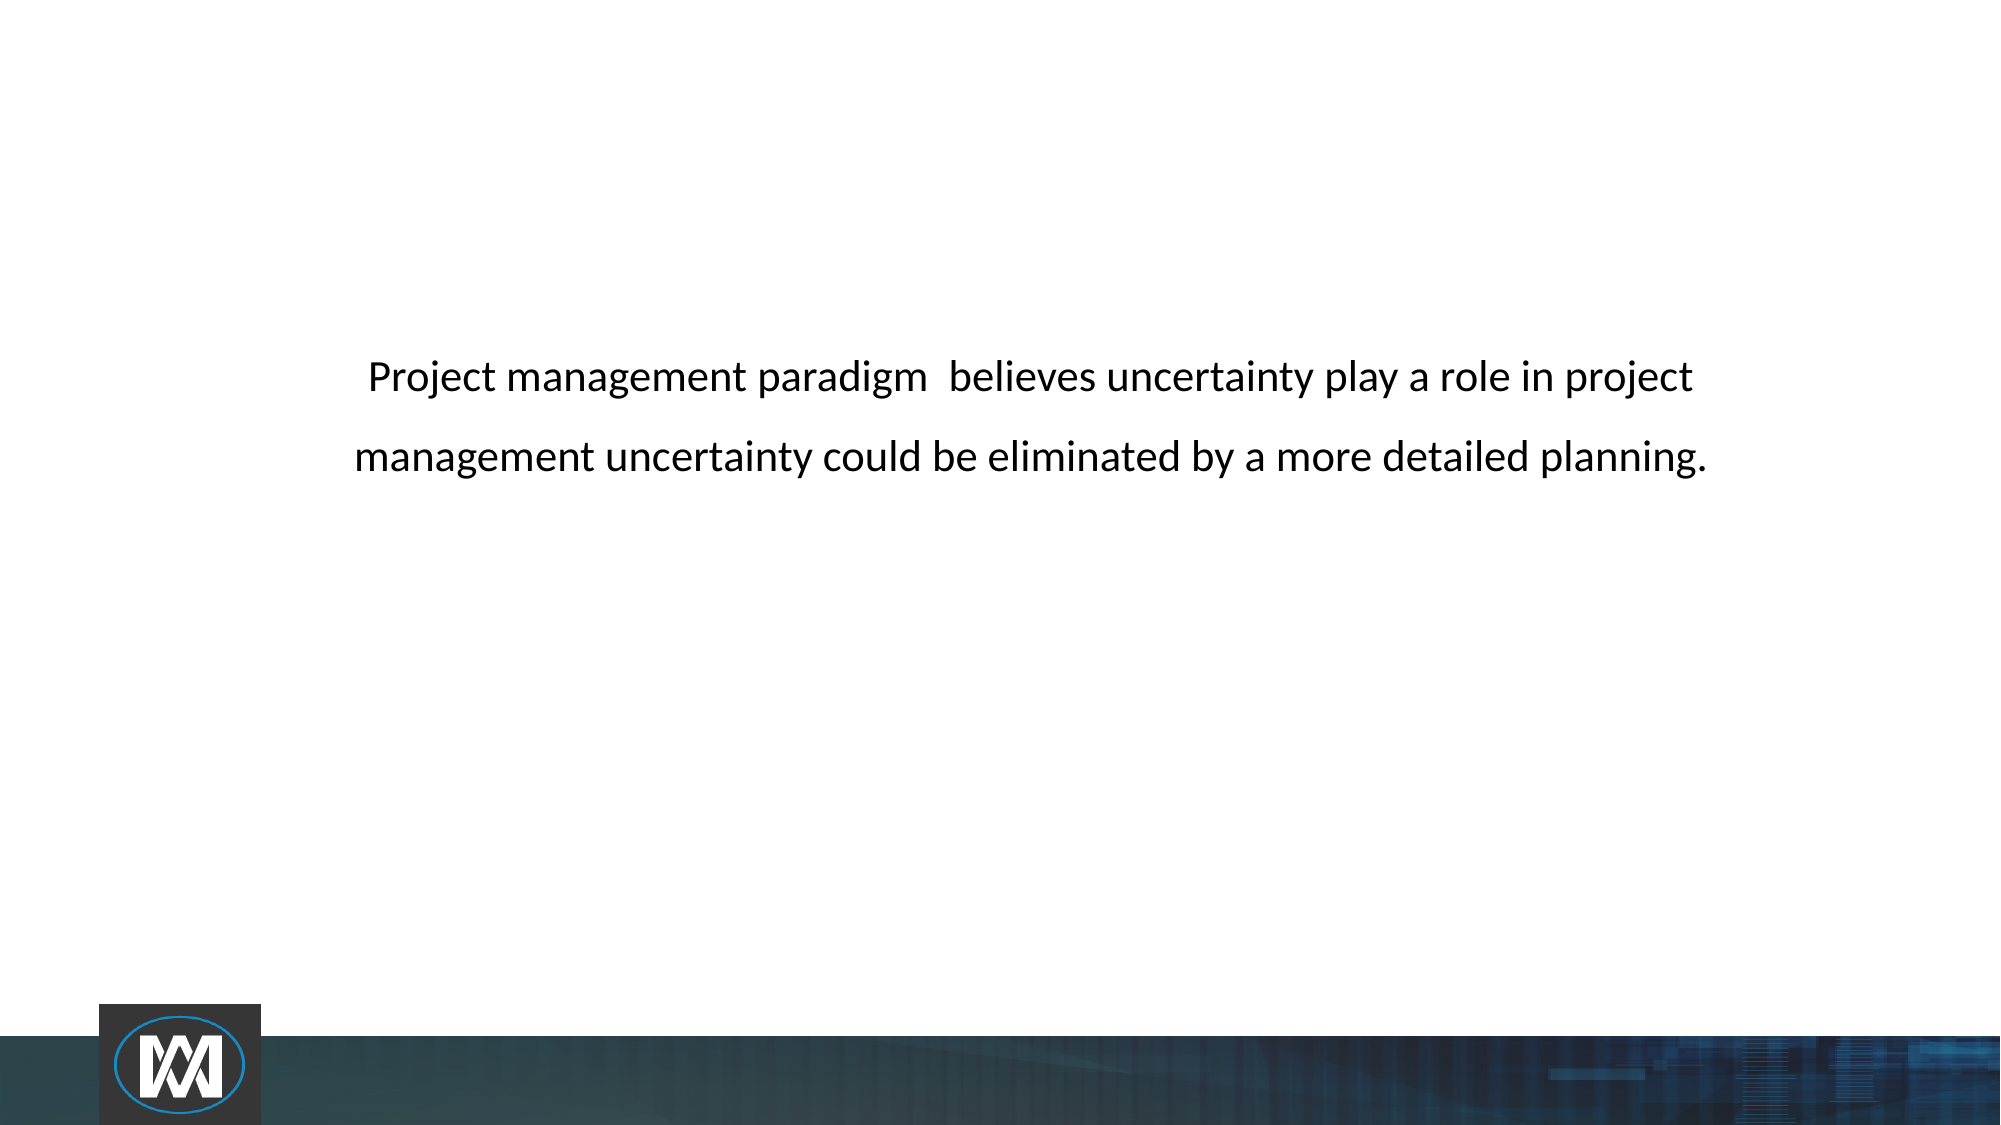

# Project management paradigm  believes uncertainty play a role in project management uncertainty could be eliminated by a more detailed planning.